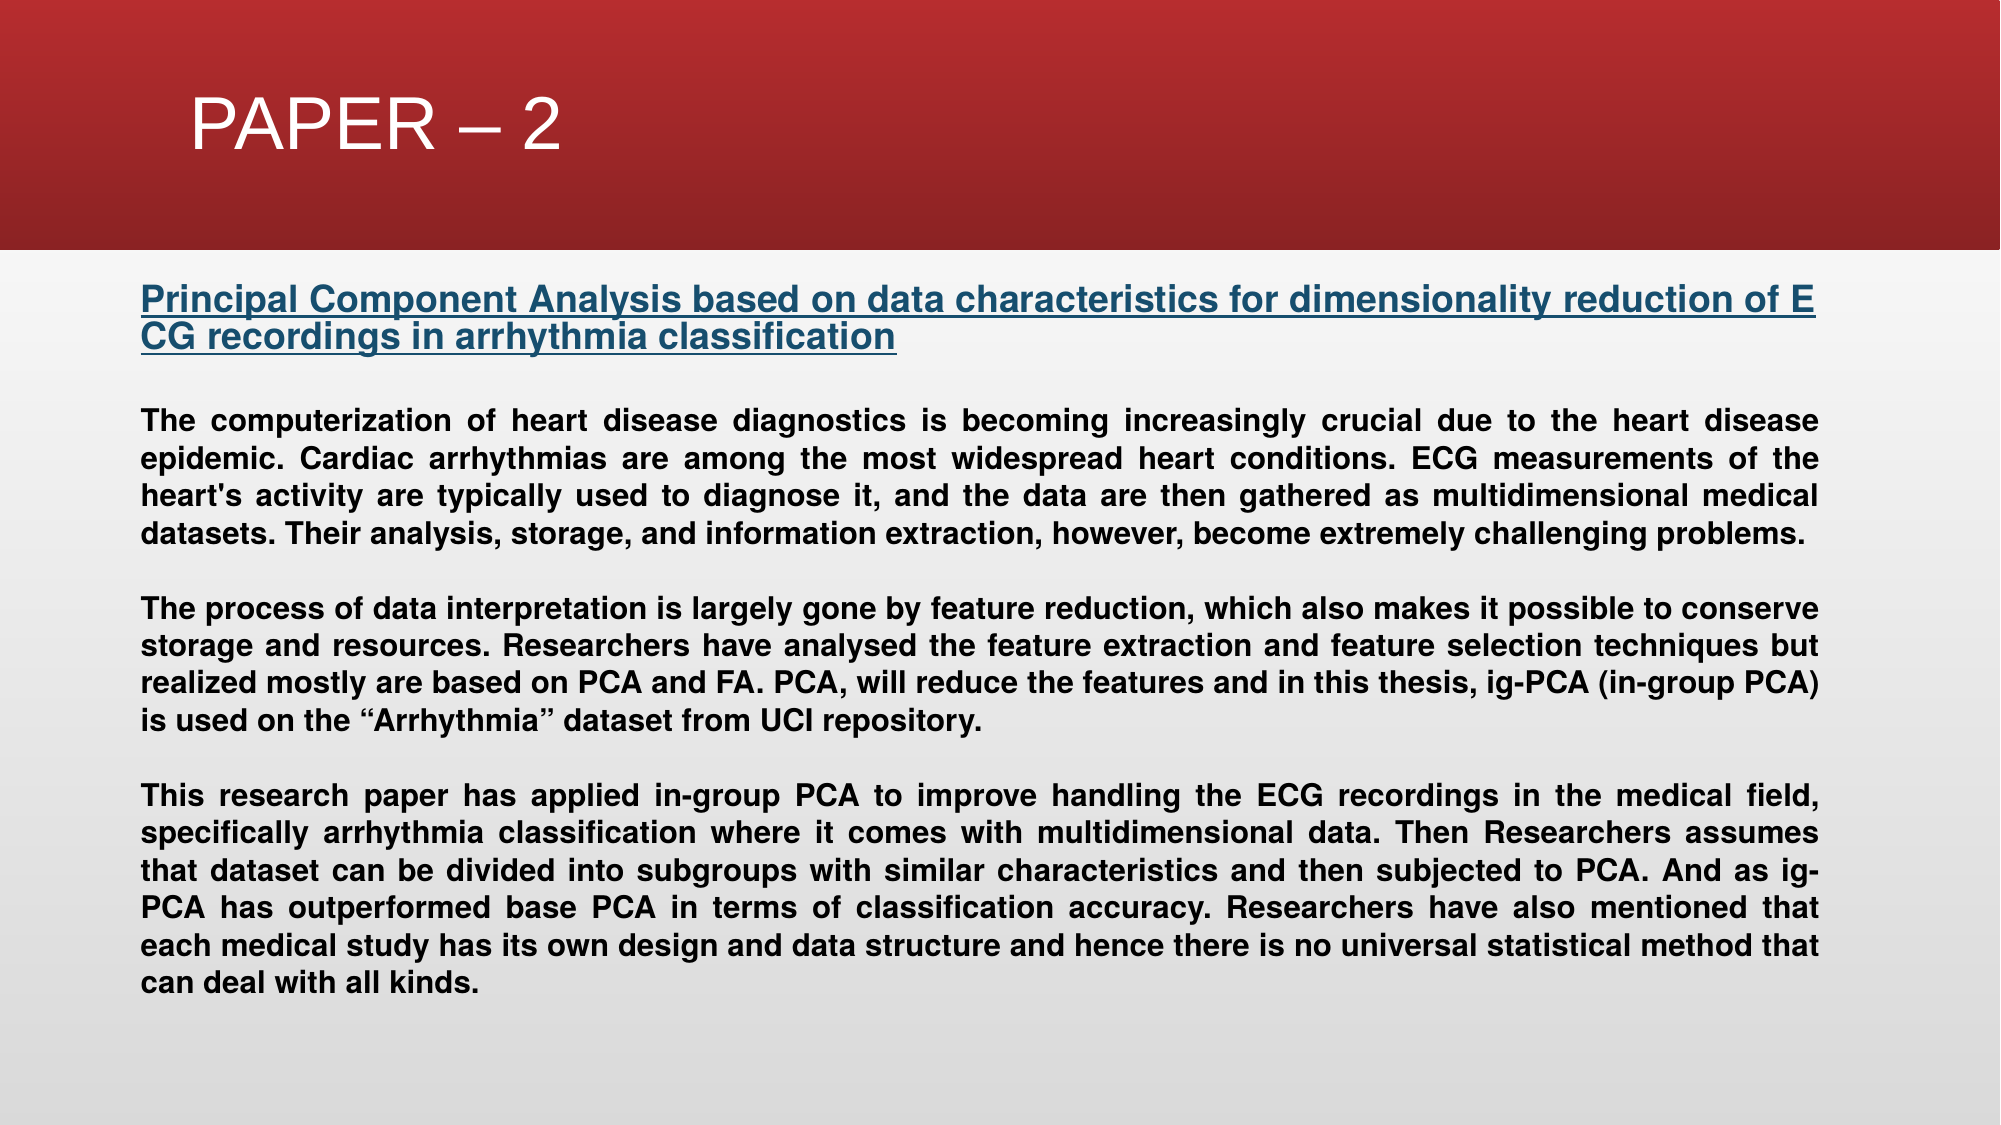

# PAPER – 2
Principal Component Analysis based on data characteristics for dimensionality reduction of ECG recordings in arrhythmia classification

The computerization of heart disease diagnostics is becoming increasingly crucial due to the heart disease epidemic. Cardiac arrhythmias are among the most widespread heart conditions. ECG measurements of the heart's activity are typically used to diagnose it, and the data are then gathered as multidimensional medical datasets. Their analysis, storage, and information extraction, however, become extremely challenging problems.

The process of data interpretation is largely gone by feature reduction, which also makes it possible to conserve storage and resources. Researchers have analysed the feature extraction and feature selection techniques but realized mostly are based on PCA and FA. PCA, will reduce the features and in this thesis, ig-PCA (in-group PCA) is used on the “Arrhythmia” dataset from UCI repository.

This research paper has applied in-group PCA to improve handling the ECG recordings in the medical field, specifically arrhythmia classification where it comes with multidimensional data. Then Researchers assumes that dataset can be divided into subgroups with similar characteristics and then subjected to PCA. And as ig-PCA has outperformed base PCA in terms of classification accuracy. Researchers have also mentioned that each medical study has its own design and data structure and hence there is no universal statistical method that can deal with all kinds.